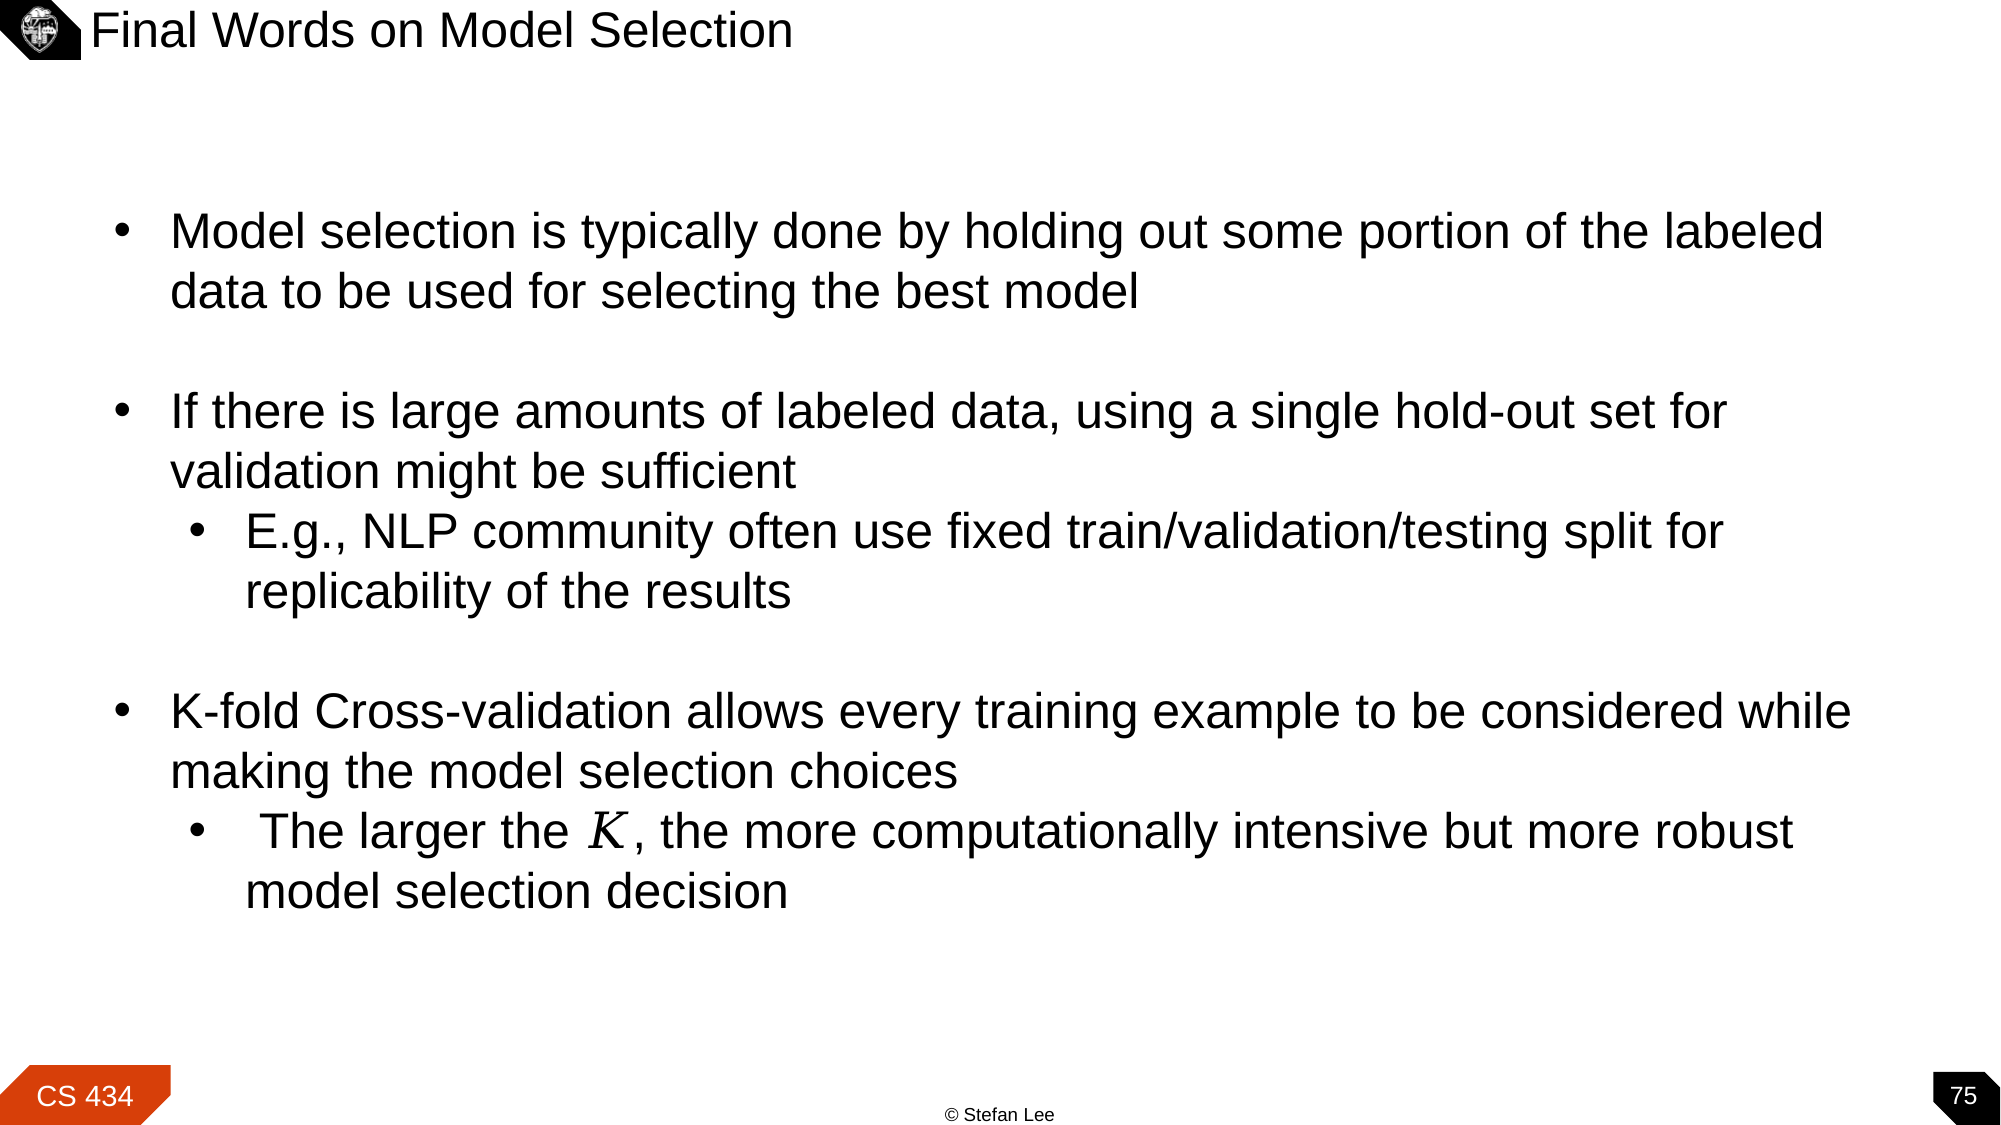

# Final Words on Model Selection
Model selection is typically done by holding out some portion of the labeled data to be used for selecting the best model

If there is large amounts of labeled data, using a single hold-out set for validation might be sufficient
E.g., NLP community often use fixed train/validation/testing split for replicability of the results

K-fold Cross-validation allows every training example to be considered while making the model selection choices
 The larger the 𝐾, the more computationally intensive but more robust model selection decision
75